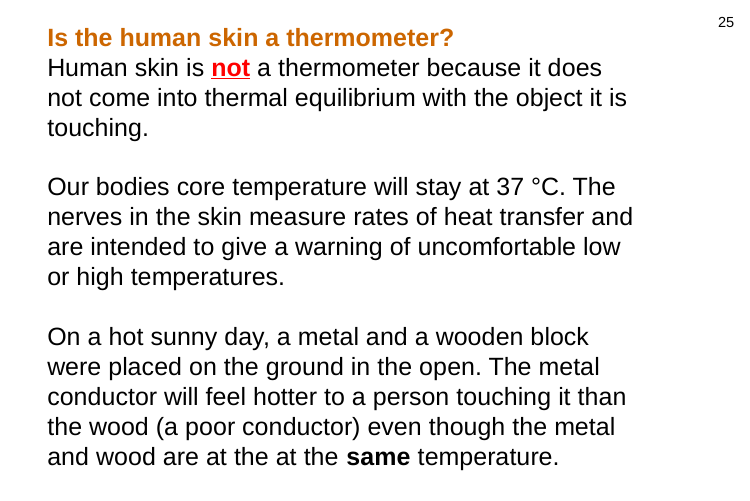

25
Is the human skin a thermometer?
Human skin is not a thermometer because it does not come into thermal equilibrium with the object it is touching.

Our bodies core temperature will stay at 37 °C. The nerves in the skin measure rates of heat transfer and are intended to give a warning of uncomfortable low or high temperatures.

On a hot sunny day, a metal and a wooden block were placed on the ground in the open. The metal conductor will feel hotter to a person touching it than the wood (a poor conductor) even though the metal and wood are at the at the same temperature.